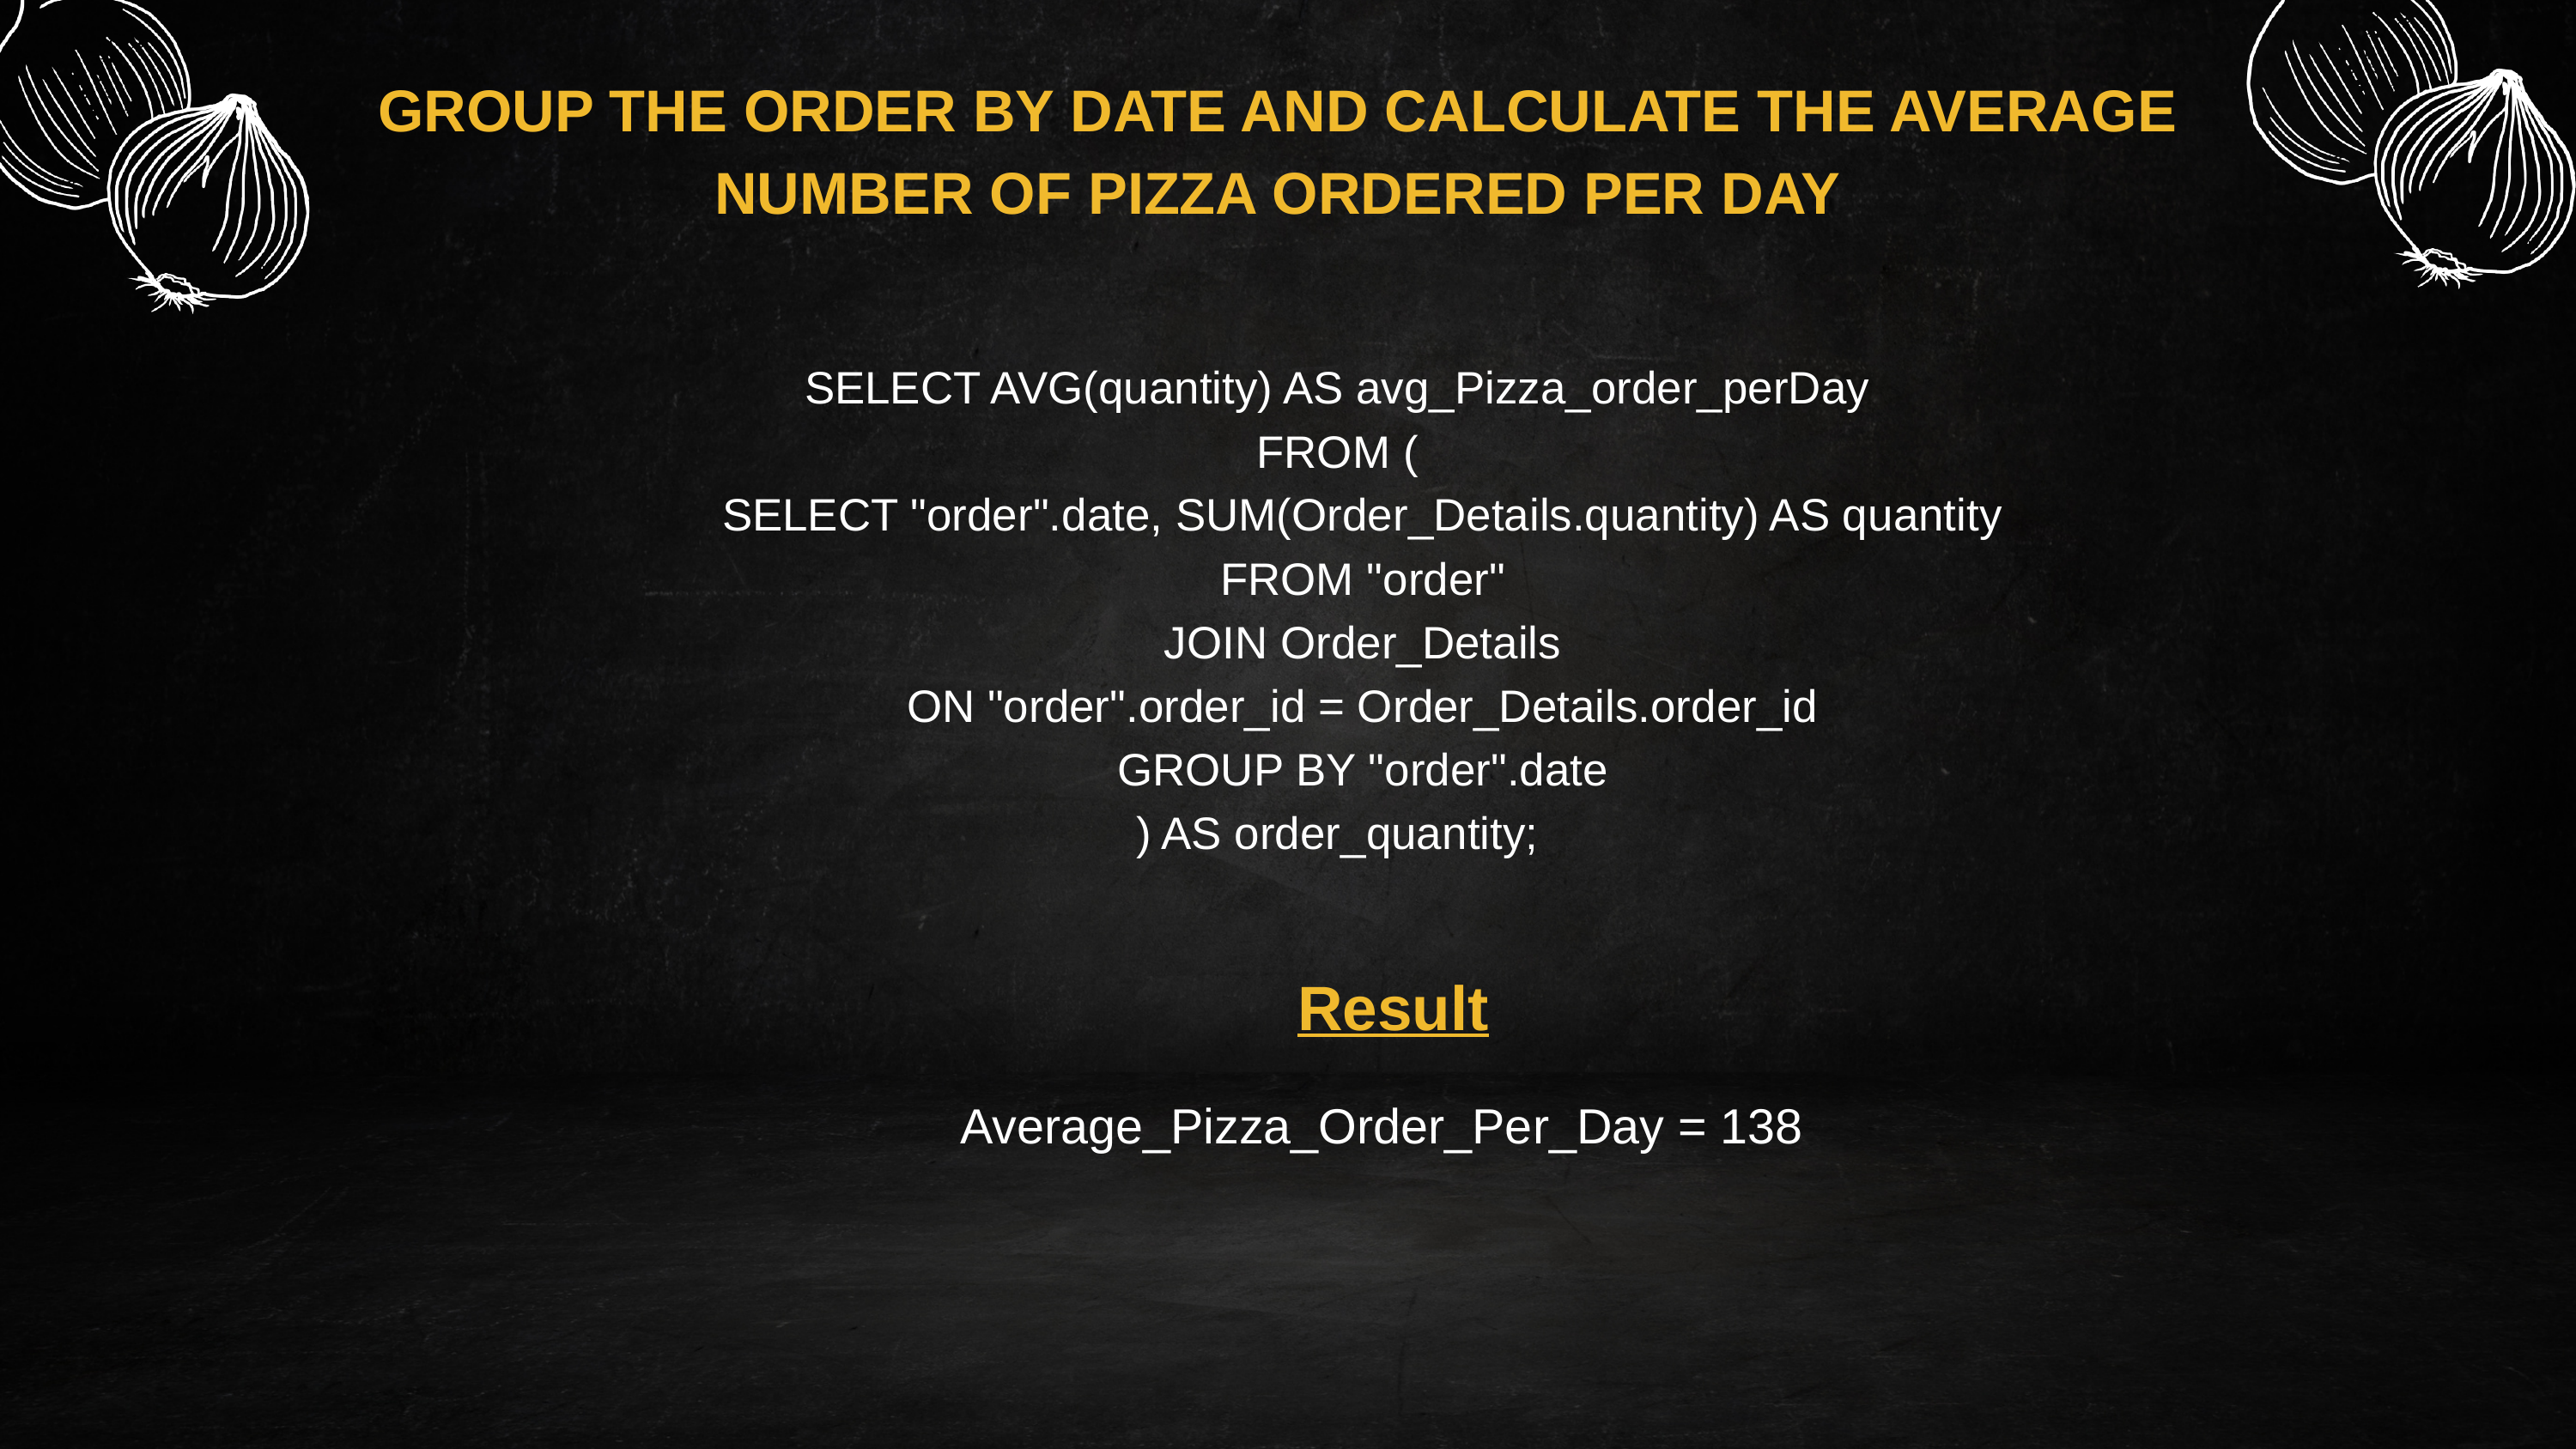

GROUP THE ORDER BY DATE AND CALCULATE THE AVERAGE NUMBER OF PIZZA ORDERED PER DAY
SELECT AVG(quantity) AS avg_Pizza_order_perDay
FROM (
    SELECT "order".date, SUM(Order_Details.quantity) AS quantity
    FROM "order"
    JOIN Order_Details
    ON "order".order_id = Order_Details.order_id
    GROUP BY "order".date
) AS order_quantity;

Result
Average_Pizza_Order_Per_Day = 138